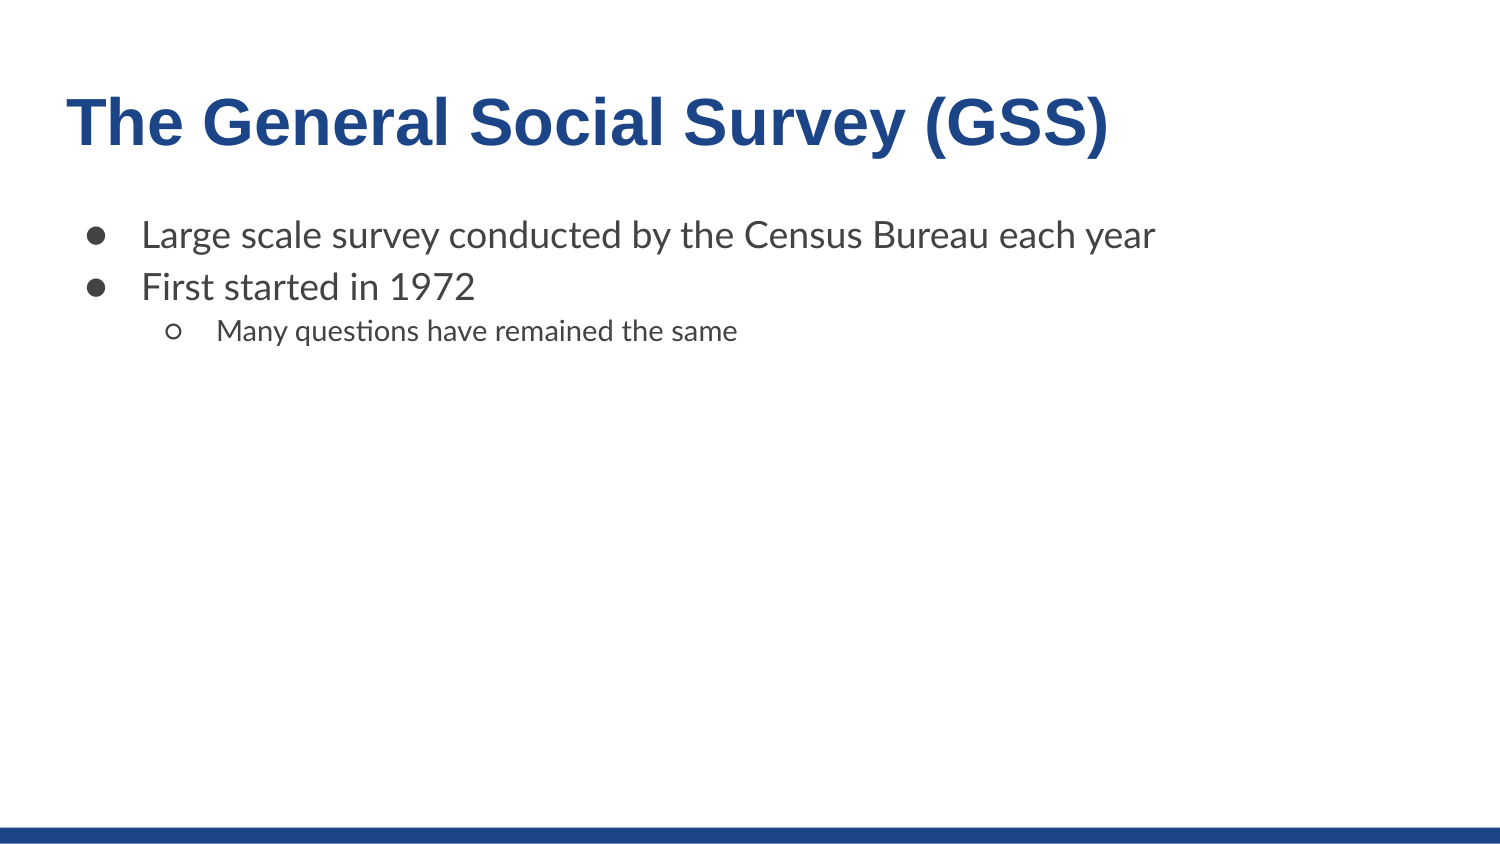

# The General Social Survey (GSS)
Large scale survey conducted by the Census Bureau each year
First started in 1972
Many questions have remained the same